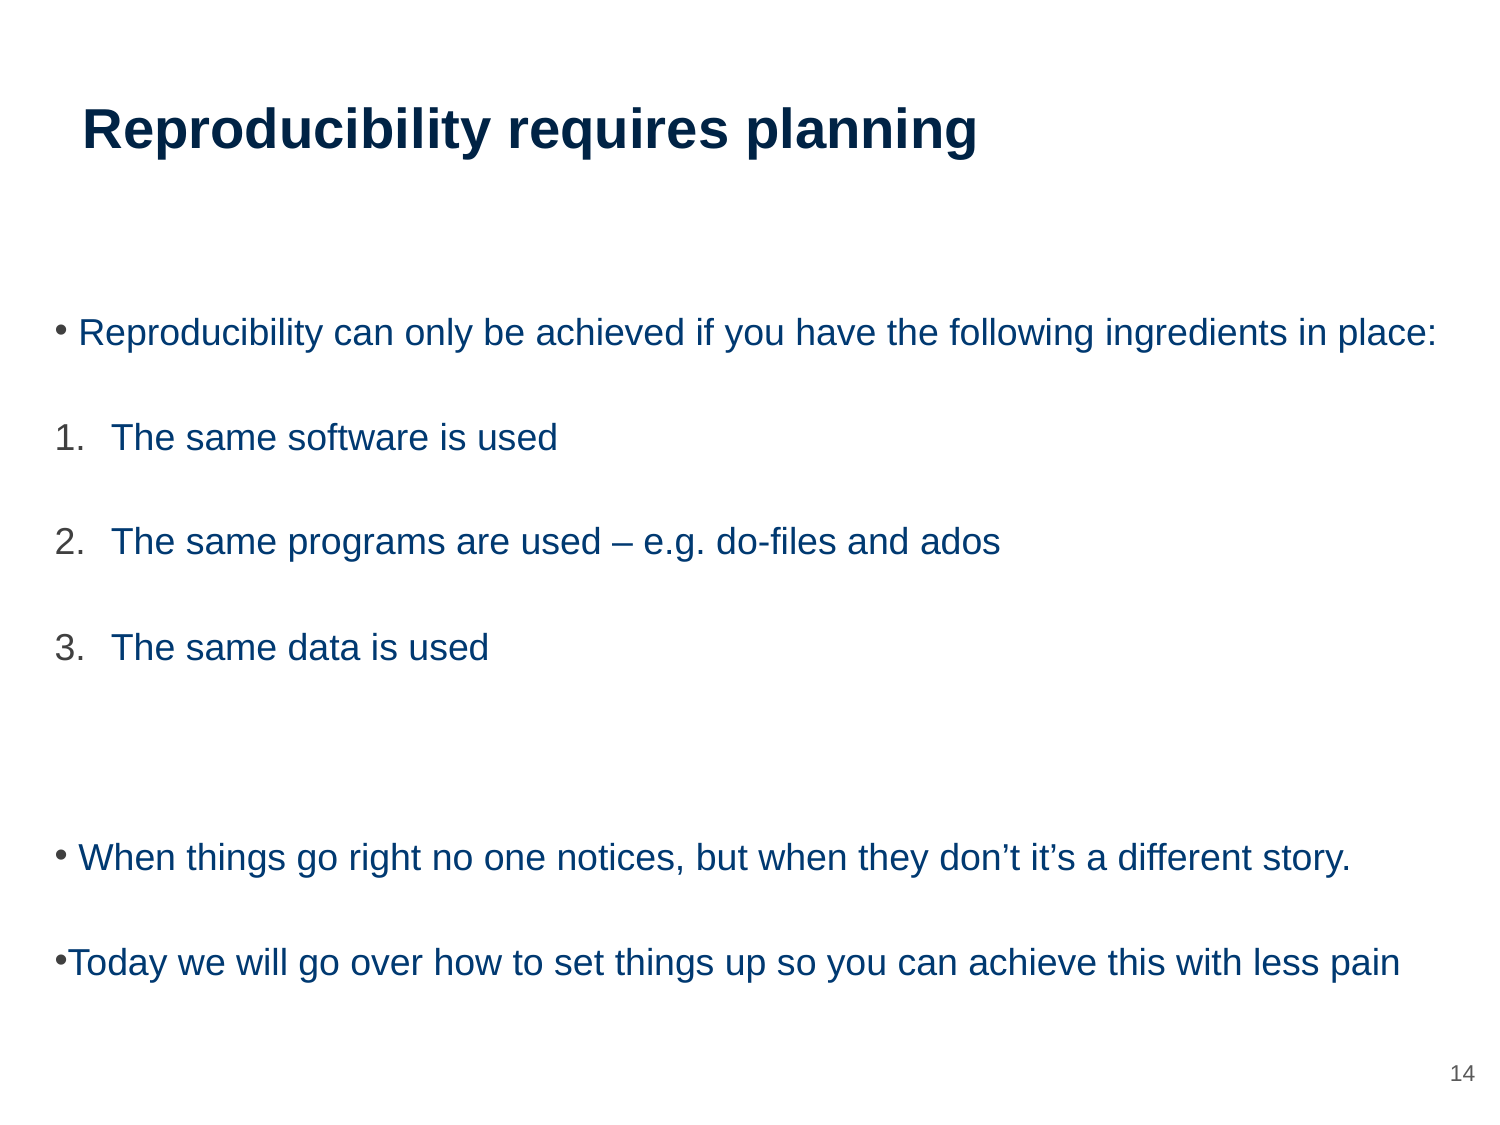

Reproducibility requires planning

 Reproducibility can only be achieved if you have the following ingredients in place:
The same software is used
The same programs are used – e.g. do-files and ados
The same data is used

 When things go right no one notices, but when they don’t it’s a different story.
Today we will go over how to set things up so you can achieve this with less pain

14